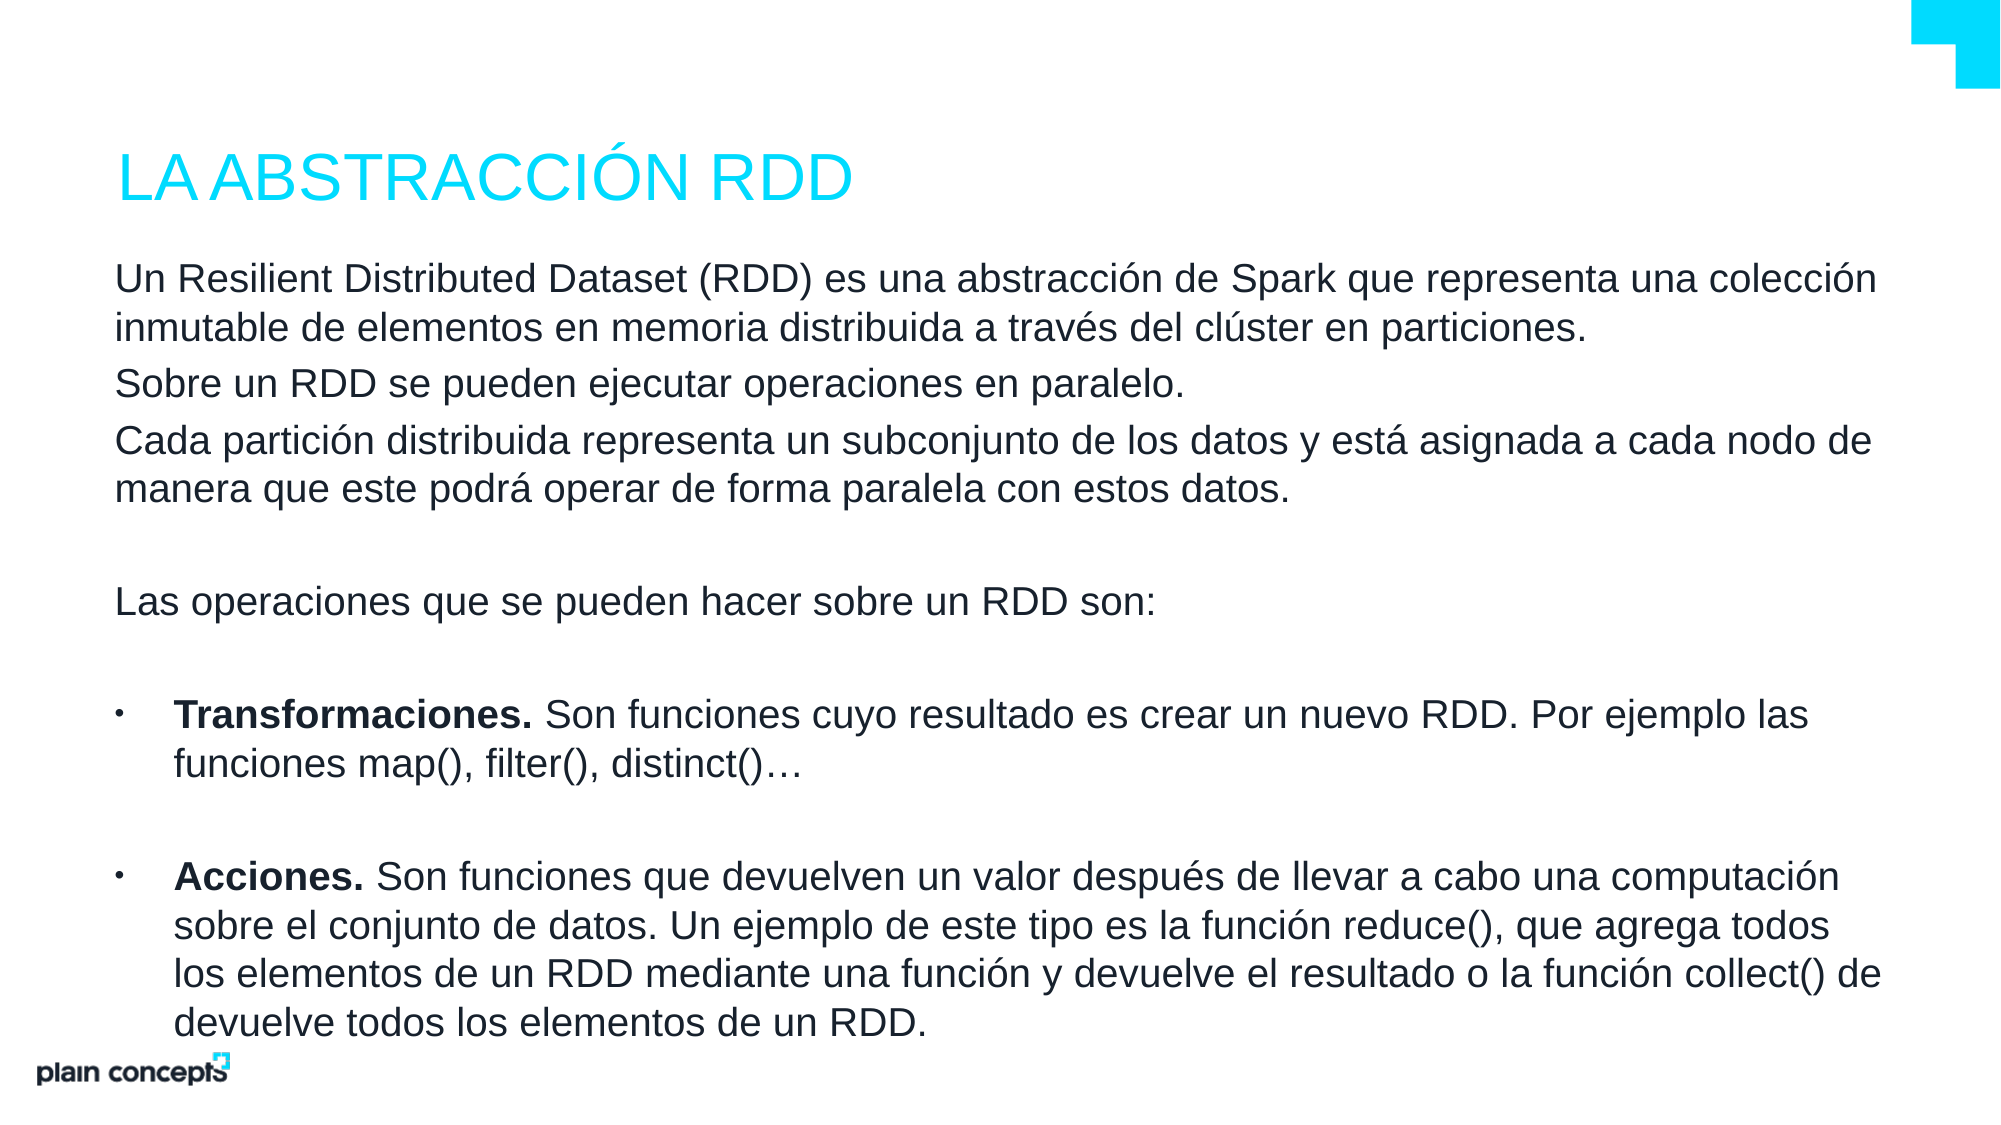

# La abstracción rdd
Un Resilient Distributed Dataset (RDD) es una abstracción de Spark que representa una colección inmutable de elementos en memoria distribuida a través del clúster en particiones.
Sobre un RDD se pueden ejecutar operaciones en paralelo.
Cada partición distribuida representa un subconjunto de los datos y está asignada a cada nodo de manera que este podrá operar de forma paralela con estos datos.

Las operaciones que se pueden hacer sobre un RDD son:

Transformaciones. Son funciones cuyo resultado es crear un nuevo RDD. Por ejemplo las funciones map(), filter(), distinct()…

Acciones. Son funciones que devuelven un valor después de llevar a cabo una computación sobre el conjunto de datos. Un ejemplo de este tipo es la función reduce(), que agrega todos los elementos de un RDD mediante una función y devuelve el resultado o la función collect() de devuelve todos los elementos de un RDD.